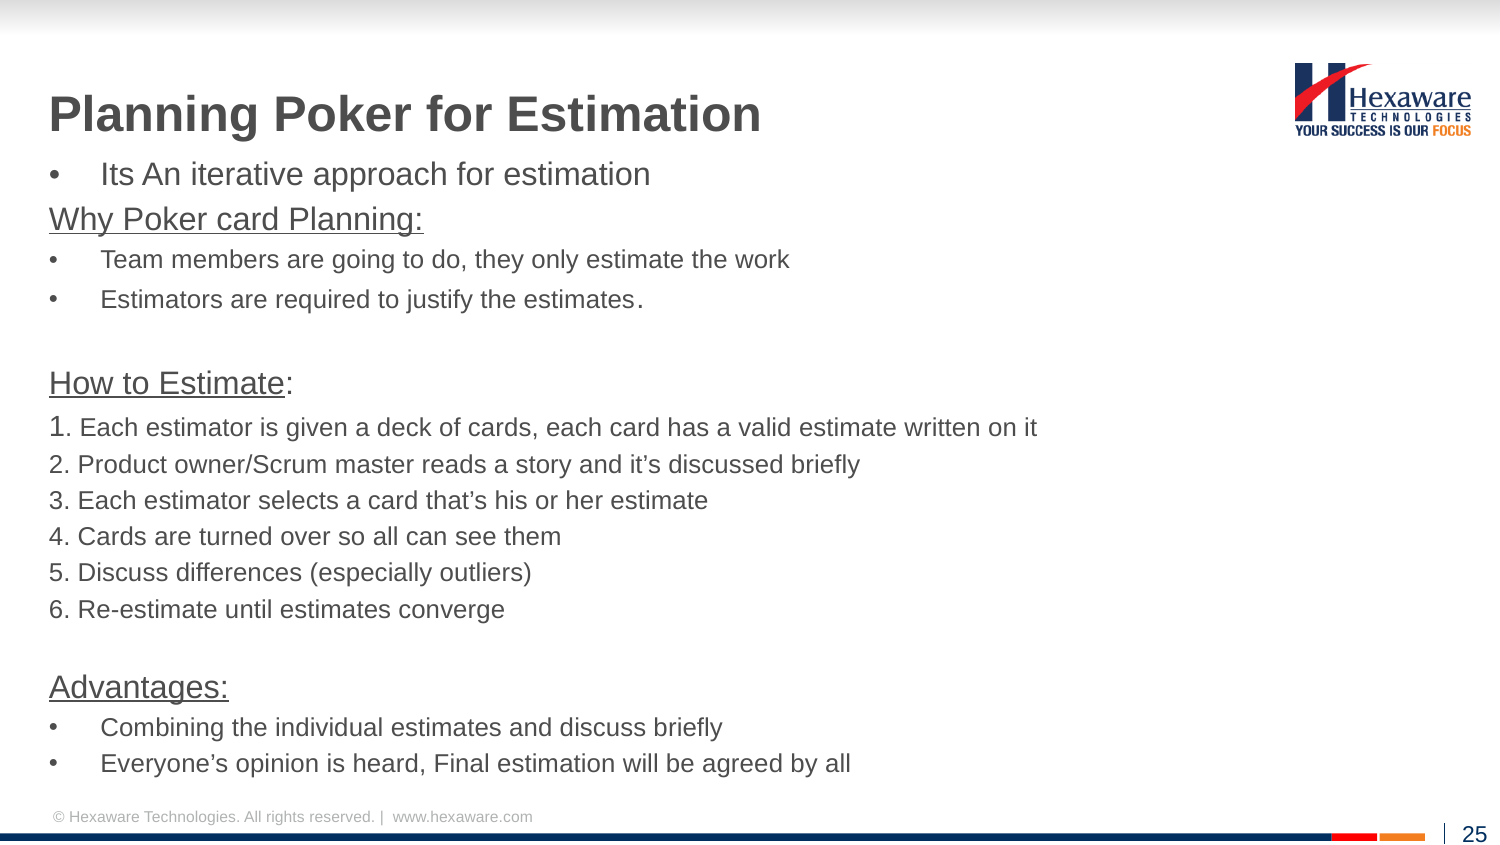

# Planning Poker for Estimation
Its An iterative approach for estimation
Why Poker card Planning:
Team members are going to do, they only estimate the work
Estimators are required to justify the estimates.

How to Estimate:
1. Each estimator is given a deck of cards, each card has a valid estimate written on it
2. Product owner/Scrum master reads a story and it’s discussed briefly
3. Each estimator selects a card that’s his or her estimate
4. Cards are turned over so all can see them
5. Discuss differences (especially outliers)
6. Re-estimate until estimates converge

Advantages:
Combining the individual estimates and discuss briefly
Everyone’s opinion is heard, Final estimation will be agreed by all